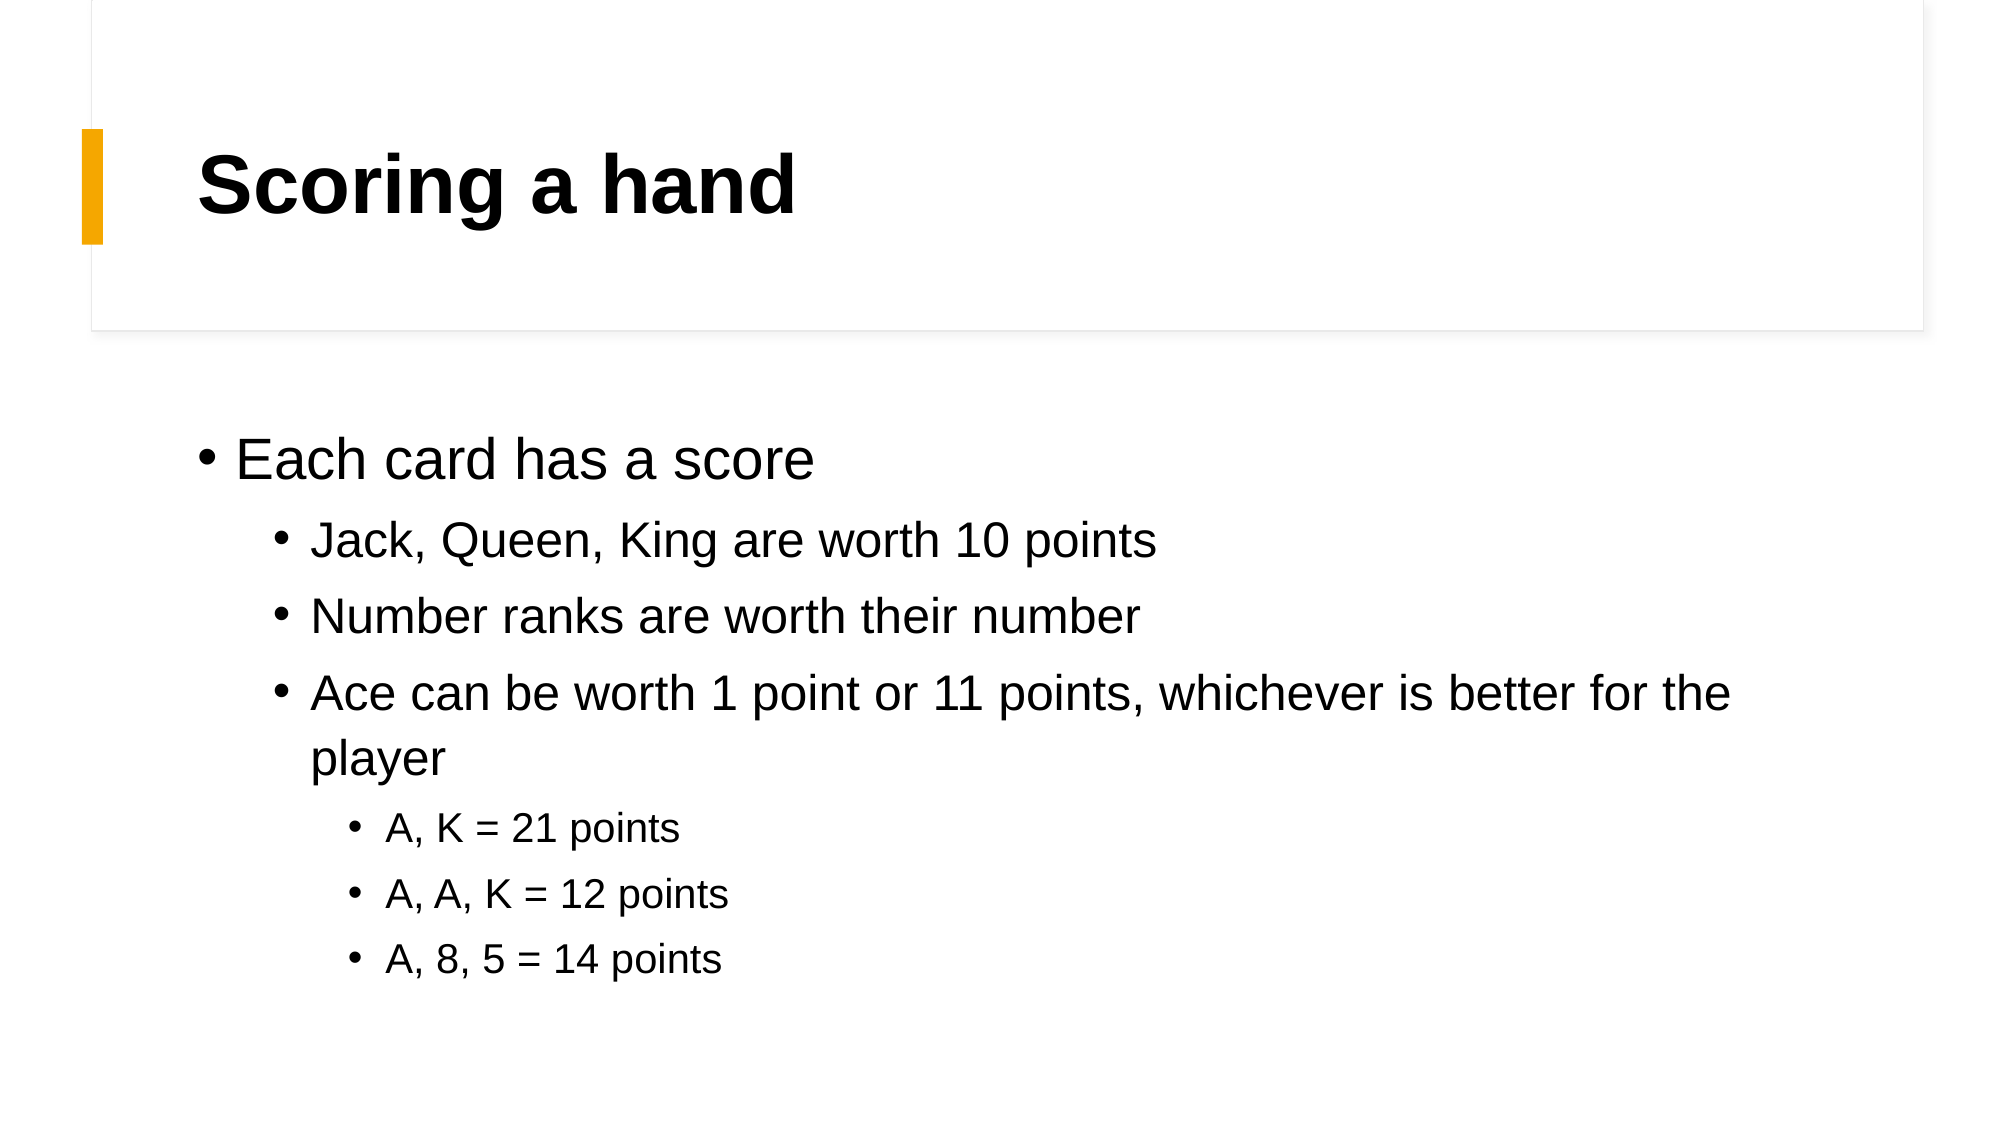

# Scoring a hand
Each card has a score
Jack, Queen, King are worth 10 points
Number ranks are worth their number
Ace can be worth 1 point or 11 points, whichever is better for the player
A, K = 21 points
A, A, K = 12 points
A, 8, 5 = 14 points